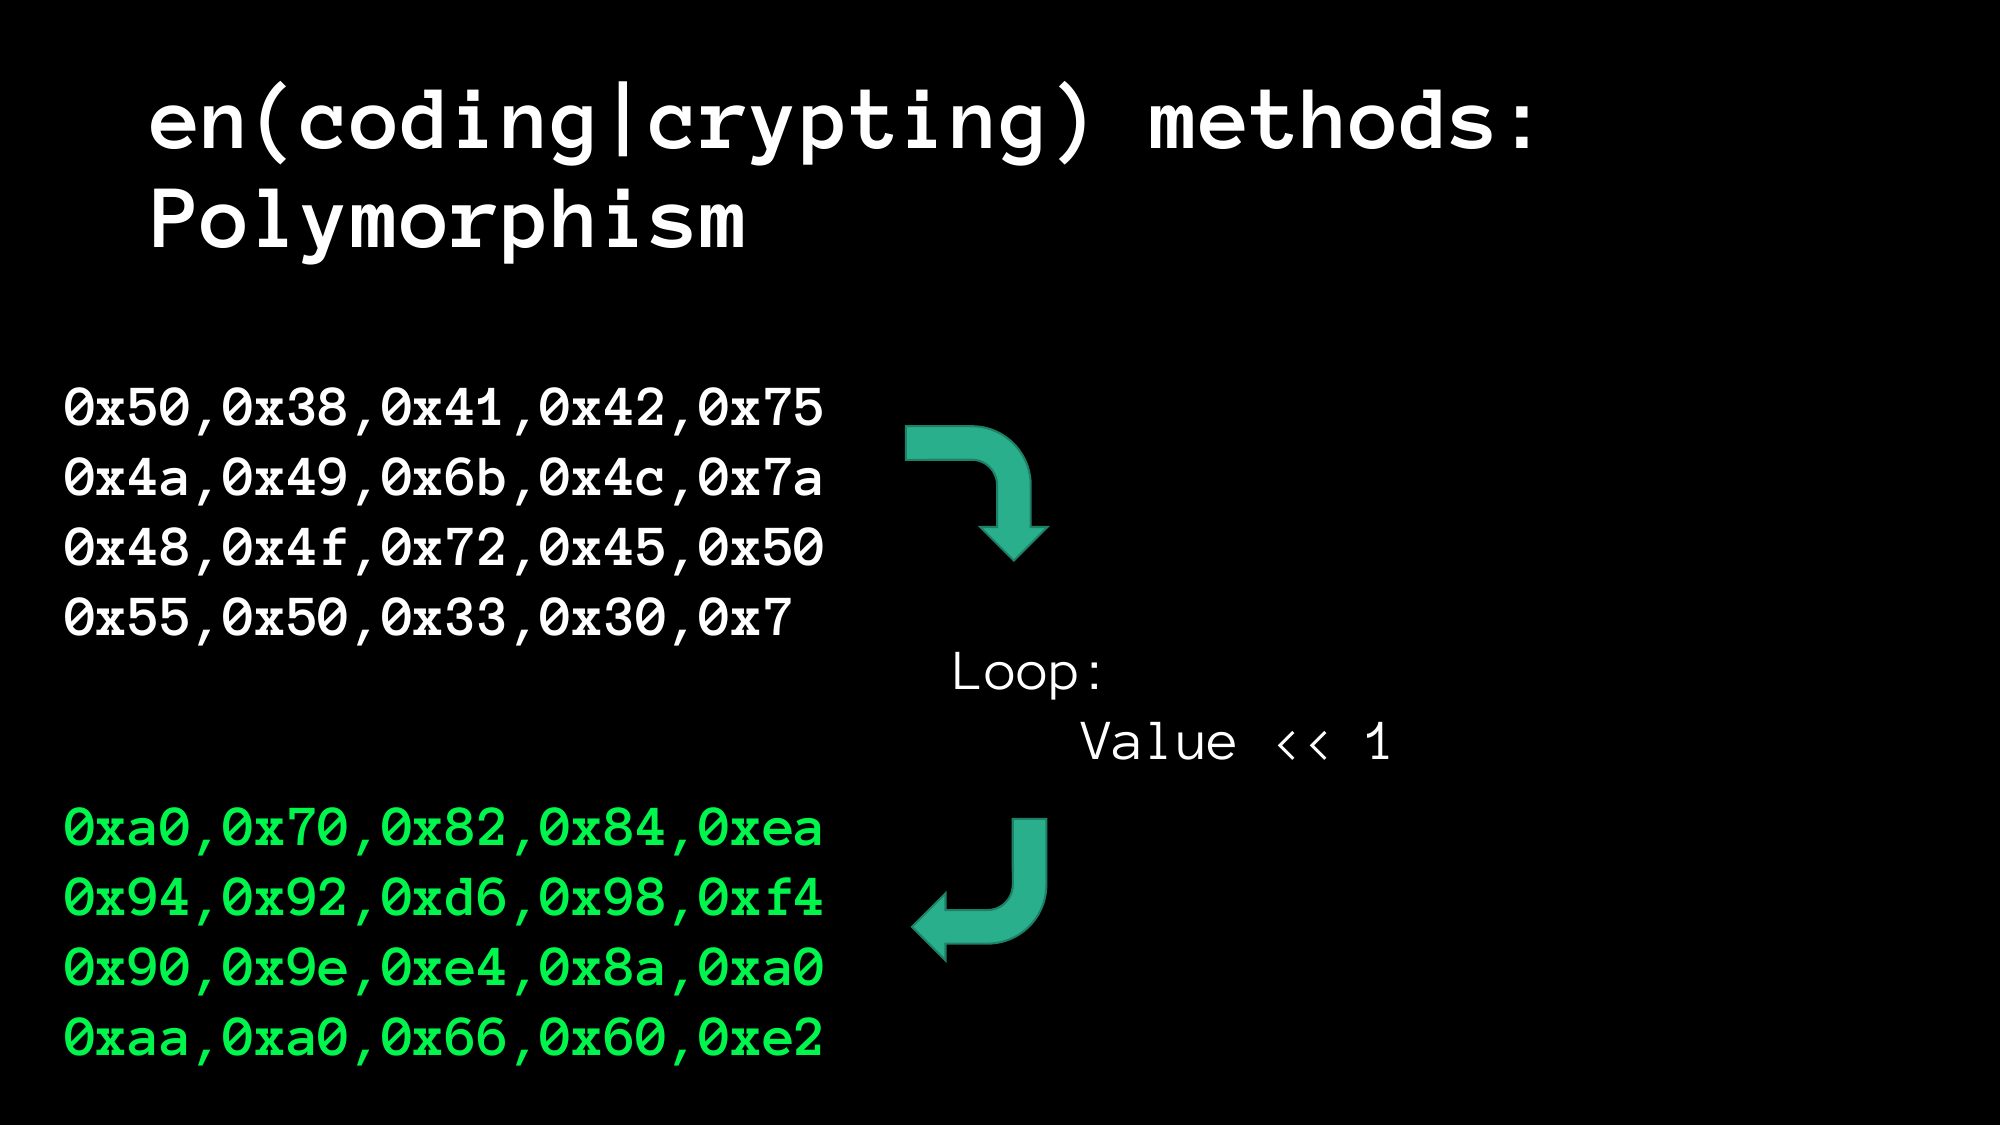

# en(coding|crypting) methods: Polymorphism
0x50,0x38,0x41,0x42,0x75
0x4a,0x49,0x6b,0x4c,0x7a
0x48,0x4f,0x72,0x45,0x50
0x55,0x50,0x33,0x30,0x7

Loop:
    Value << 1
0xa0,0x70,0x82,0x84,0xea
0x94,0x92,0xd6,0x98,0xf4
0x90,0x9e,0xe4,0x8a,0xa0
0xaa,0xa0,0x66,0x60,0xe2